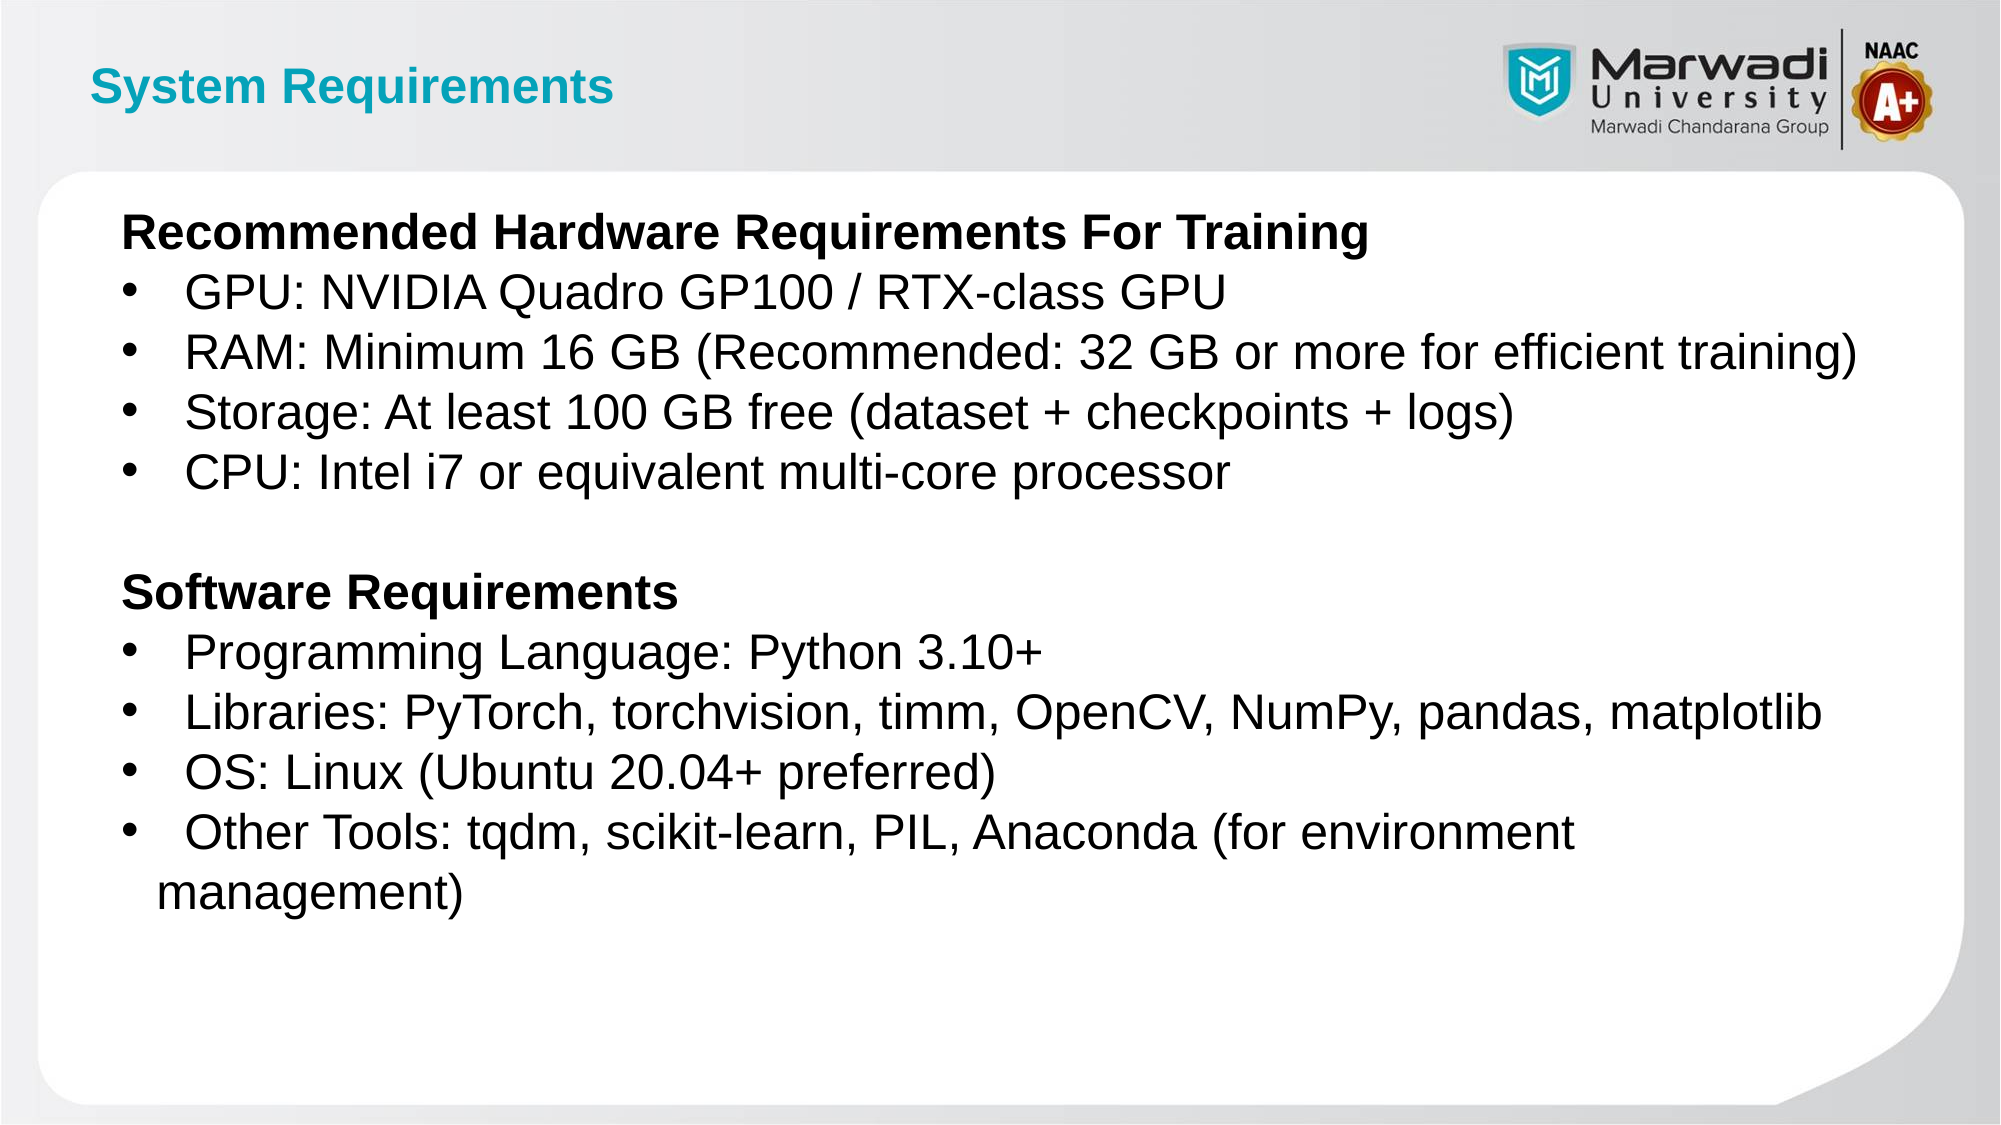

# System Requirements
Recommended Hardware Requirements For Training
  GPU: NVIDIA Quadro GP100 / RTX-class GPU
  RAM: Minimum 16 GB (Recommended: 32 GB or more for efficient training)
  Storage: At least 100 GB free (dataset + checkpoints + logs)
  CPU: Intel i7 or equivalent multi-core processor

Software Requirements
  Programming Language: Python 3.10+
  Libraries: PyTorch, torchvision, timm, OpenCV, NumPy, pandas, matplotlib
  OS: Linux (Ubuntu 20.04+ preferred)
  Other Tools: tqdm, scikit-learn, PIL, Anaconda (for environment management)